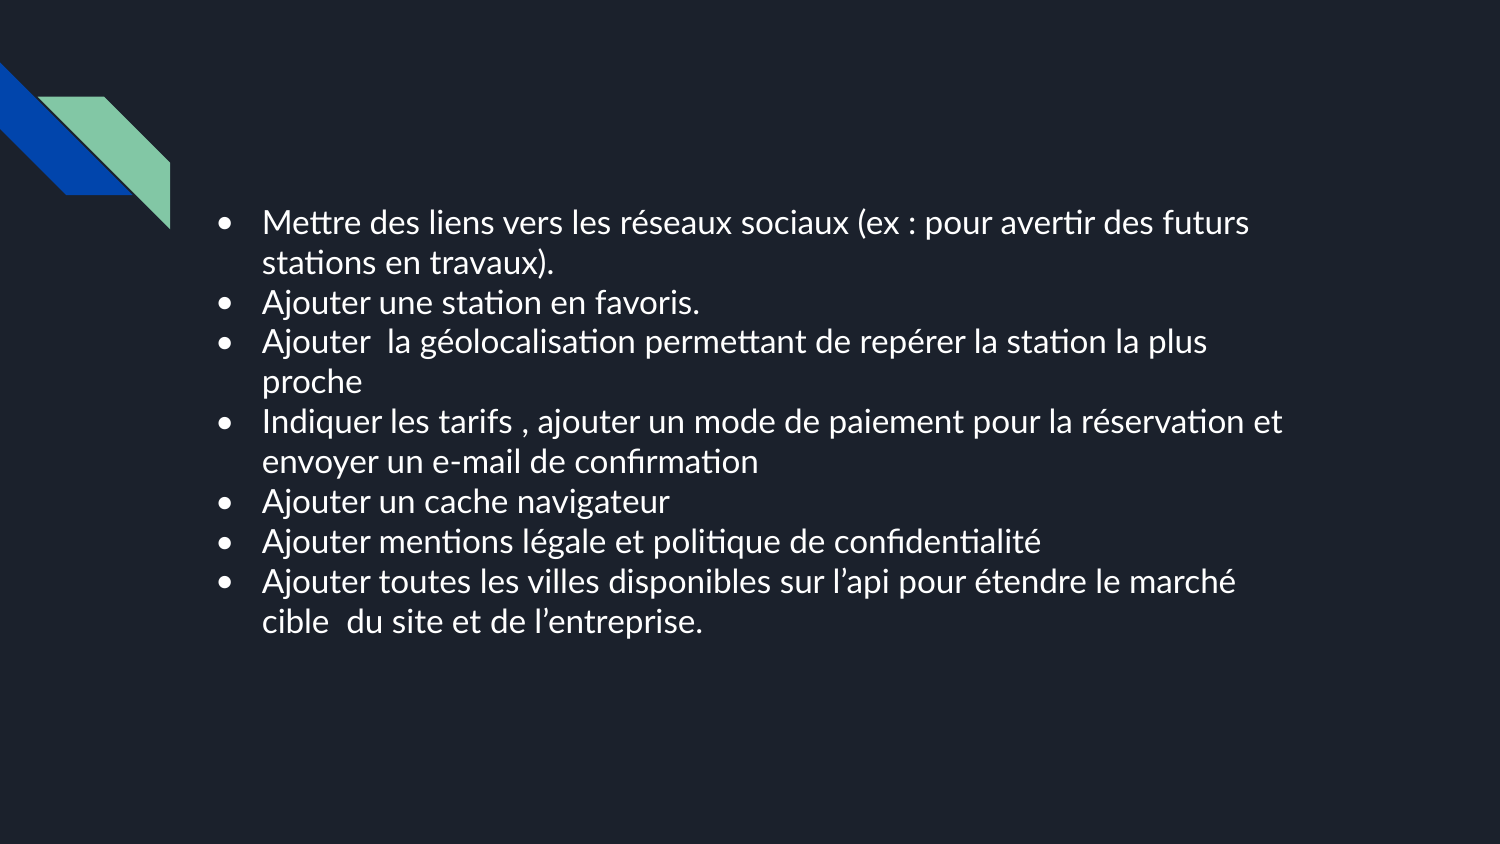

# Mettre des liens vers les réseaux sociaux (ex : pour avertir des futurs stations en travaux).
Ajouter une station en favoris.
Ajouter  la géolocalisation permettant de repérer la station la plus proche
Indiquer les tarifs , ajouter un mode de paiement pour la réservation et envoyer un e-mail de confirmation
Ajouter un cache navigateur
Ajouter mentions légale et politique de confidentialité
Ajouter toutes les villes disponibles sur l’api pour étendre le marché cible  du site et de l’entreprise.